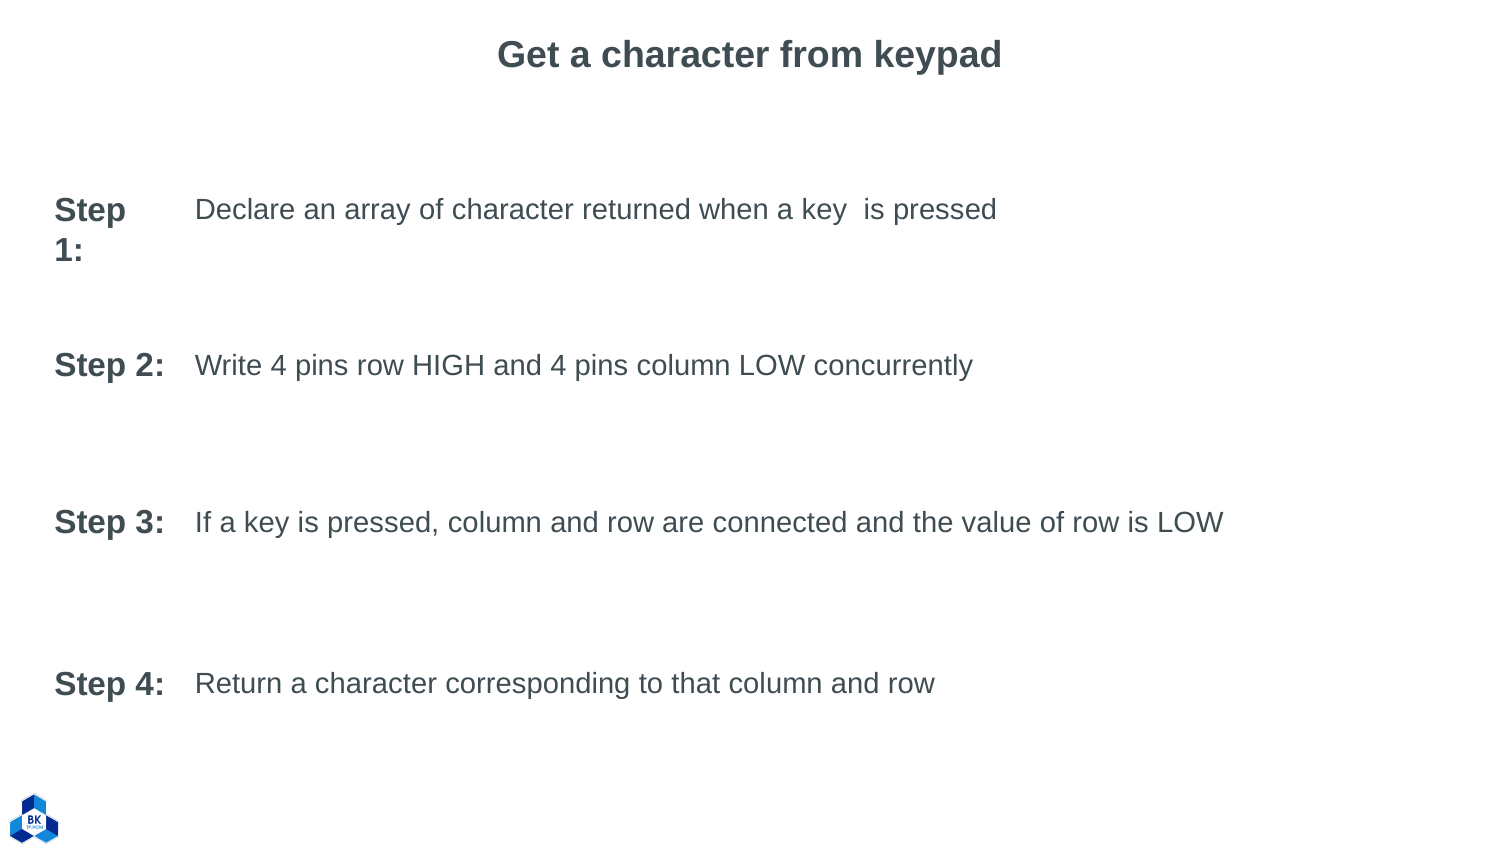

# Get a character from keypad
Step 1:
Declare an array of character returned when a key  is pressed
Step 2:
Write 4 pins row HIGH and 4 pins column LOW concurrently
Step 3:
If a key is pressed, column and row are connected and the value of row is LOW
Step 4:
Return a character corresponding to that column and row